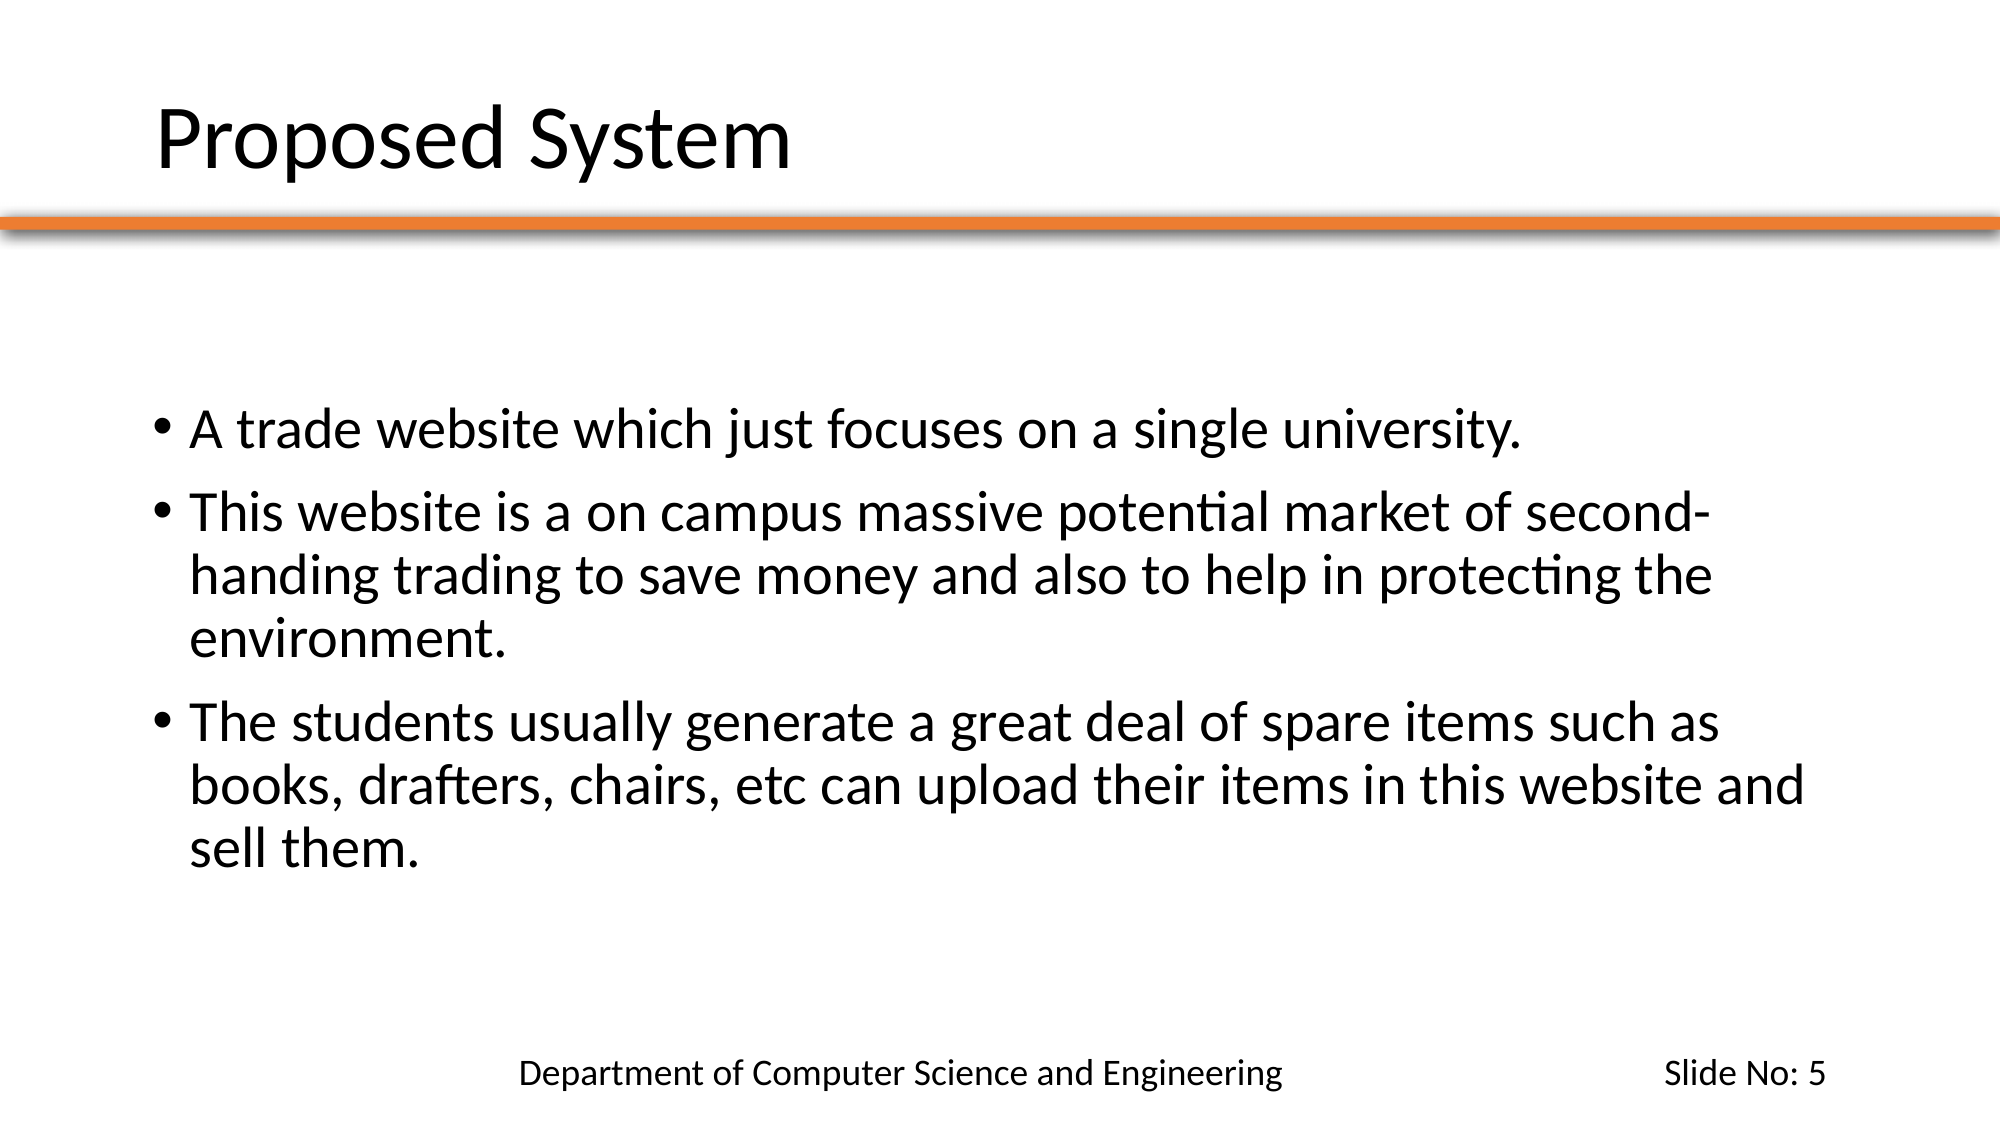

# Proposed System

A trade website which just focuses on a single university.
This website is a on campus massive potential market of second-handing trading to save money and also to help in protecting the environment.
The students usually generate a great deal of spare items such as books, drafters, chairs, etc can upload their items in this website and sell them.

 Department of Computer Science and Engineering                                             Slide No: 5